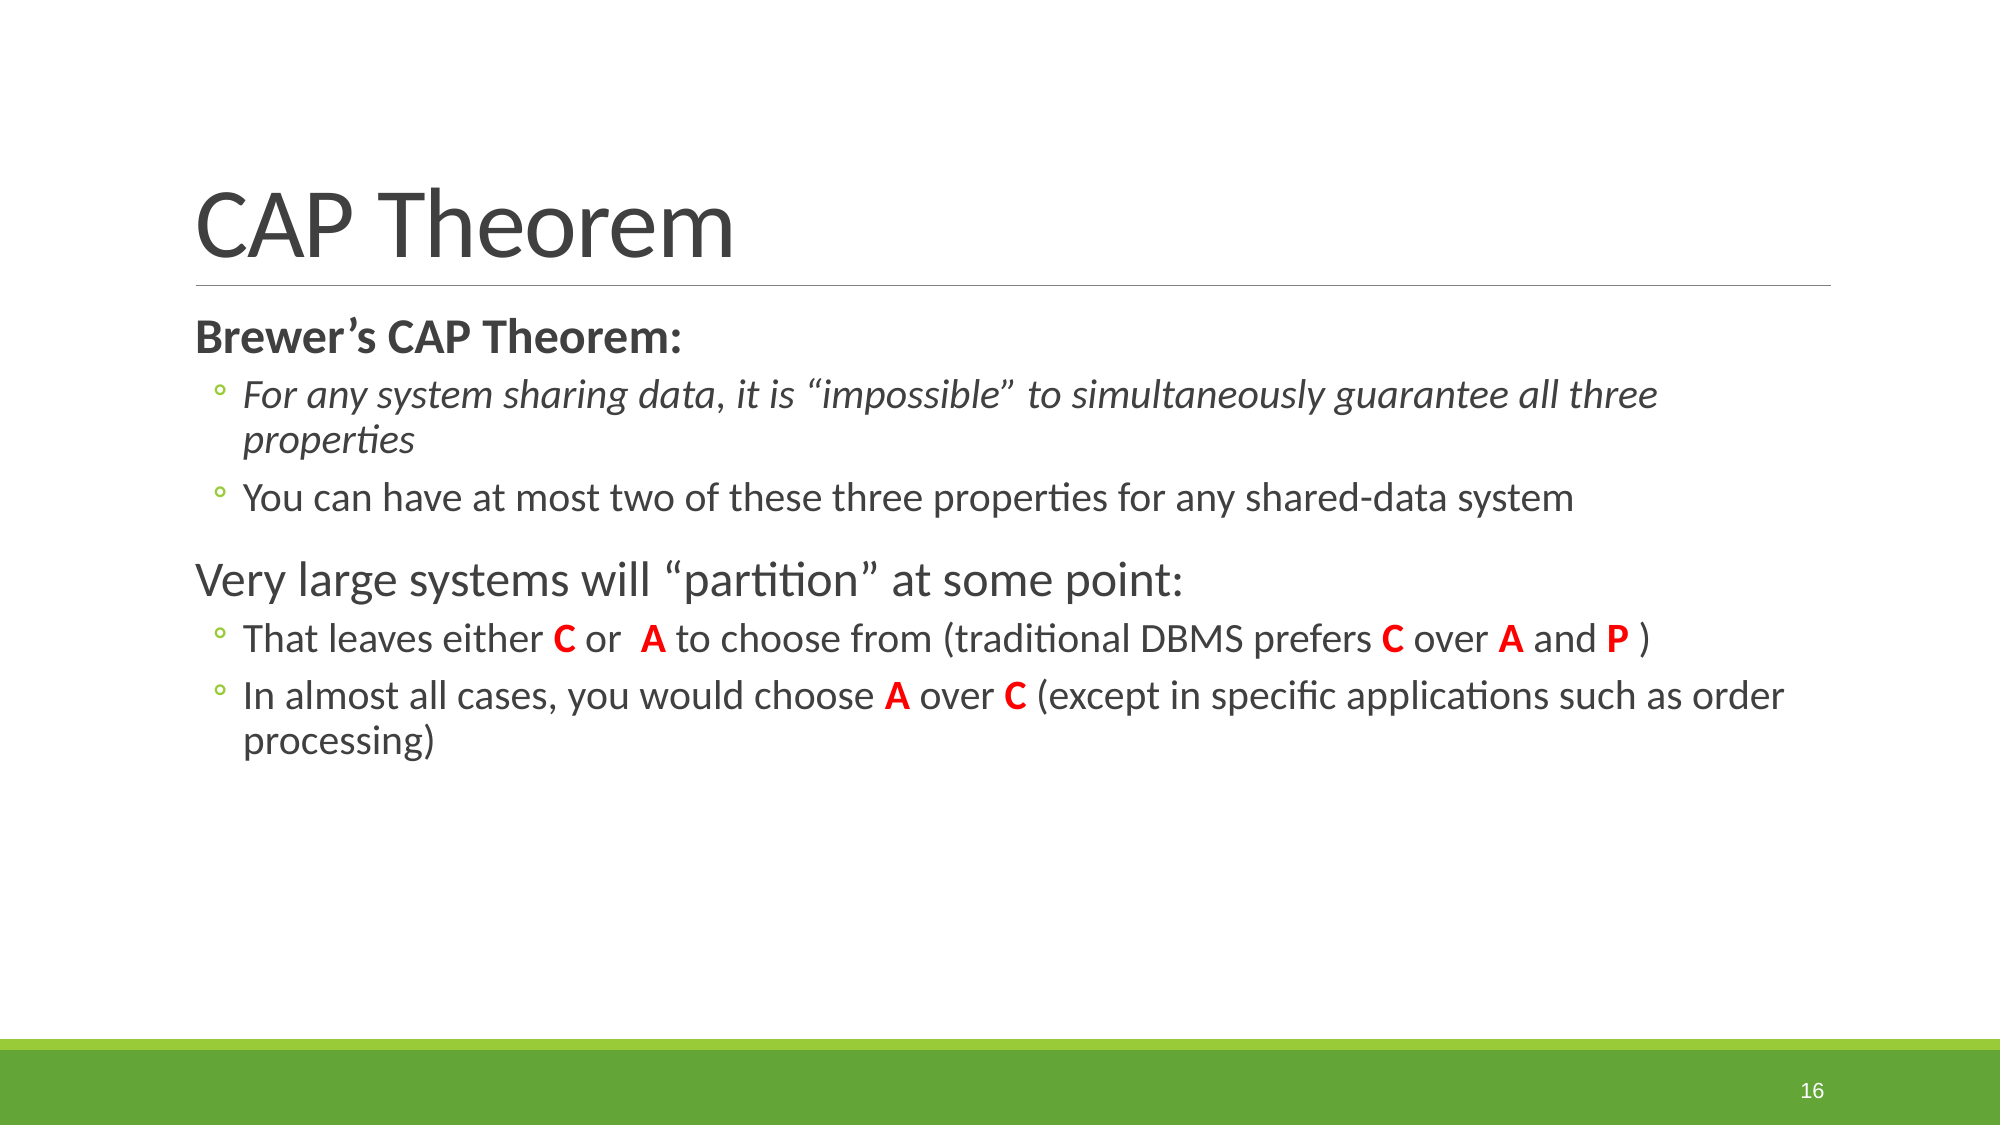

# CAP Theorem
Brewer’s CAP Theorem:
For any system sharing data, it is “impossible” to simultaneously guarantee all three properties
You can have at most two of these three properties for any shared-data system
Very large systems will “partition” at some point:
That leaves either C or  A to choose from (traditional DBMS prefers C over A and P )
In almost all cases, you would choose A over C (except in specific applications such as order processing)
16